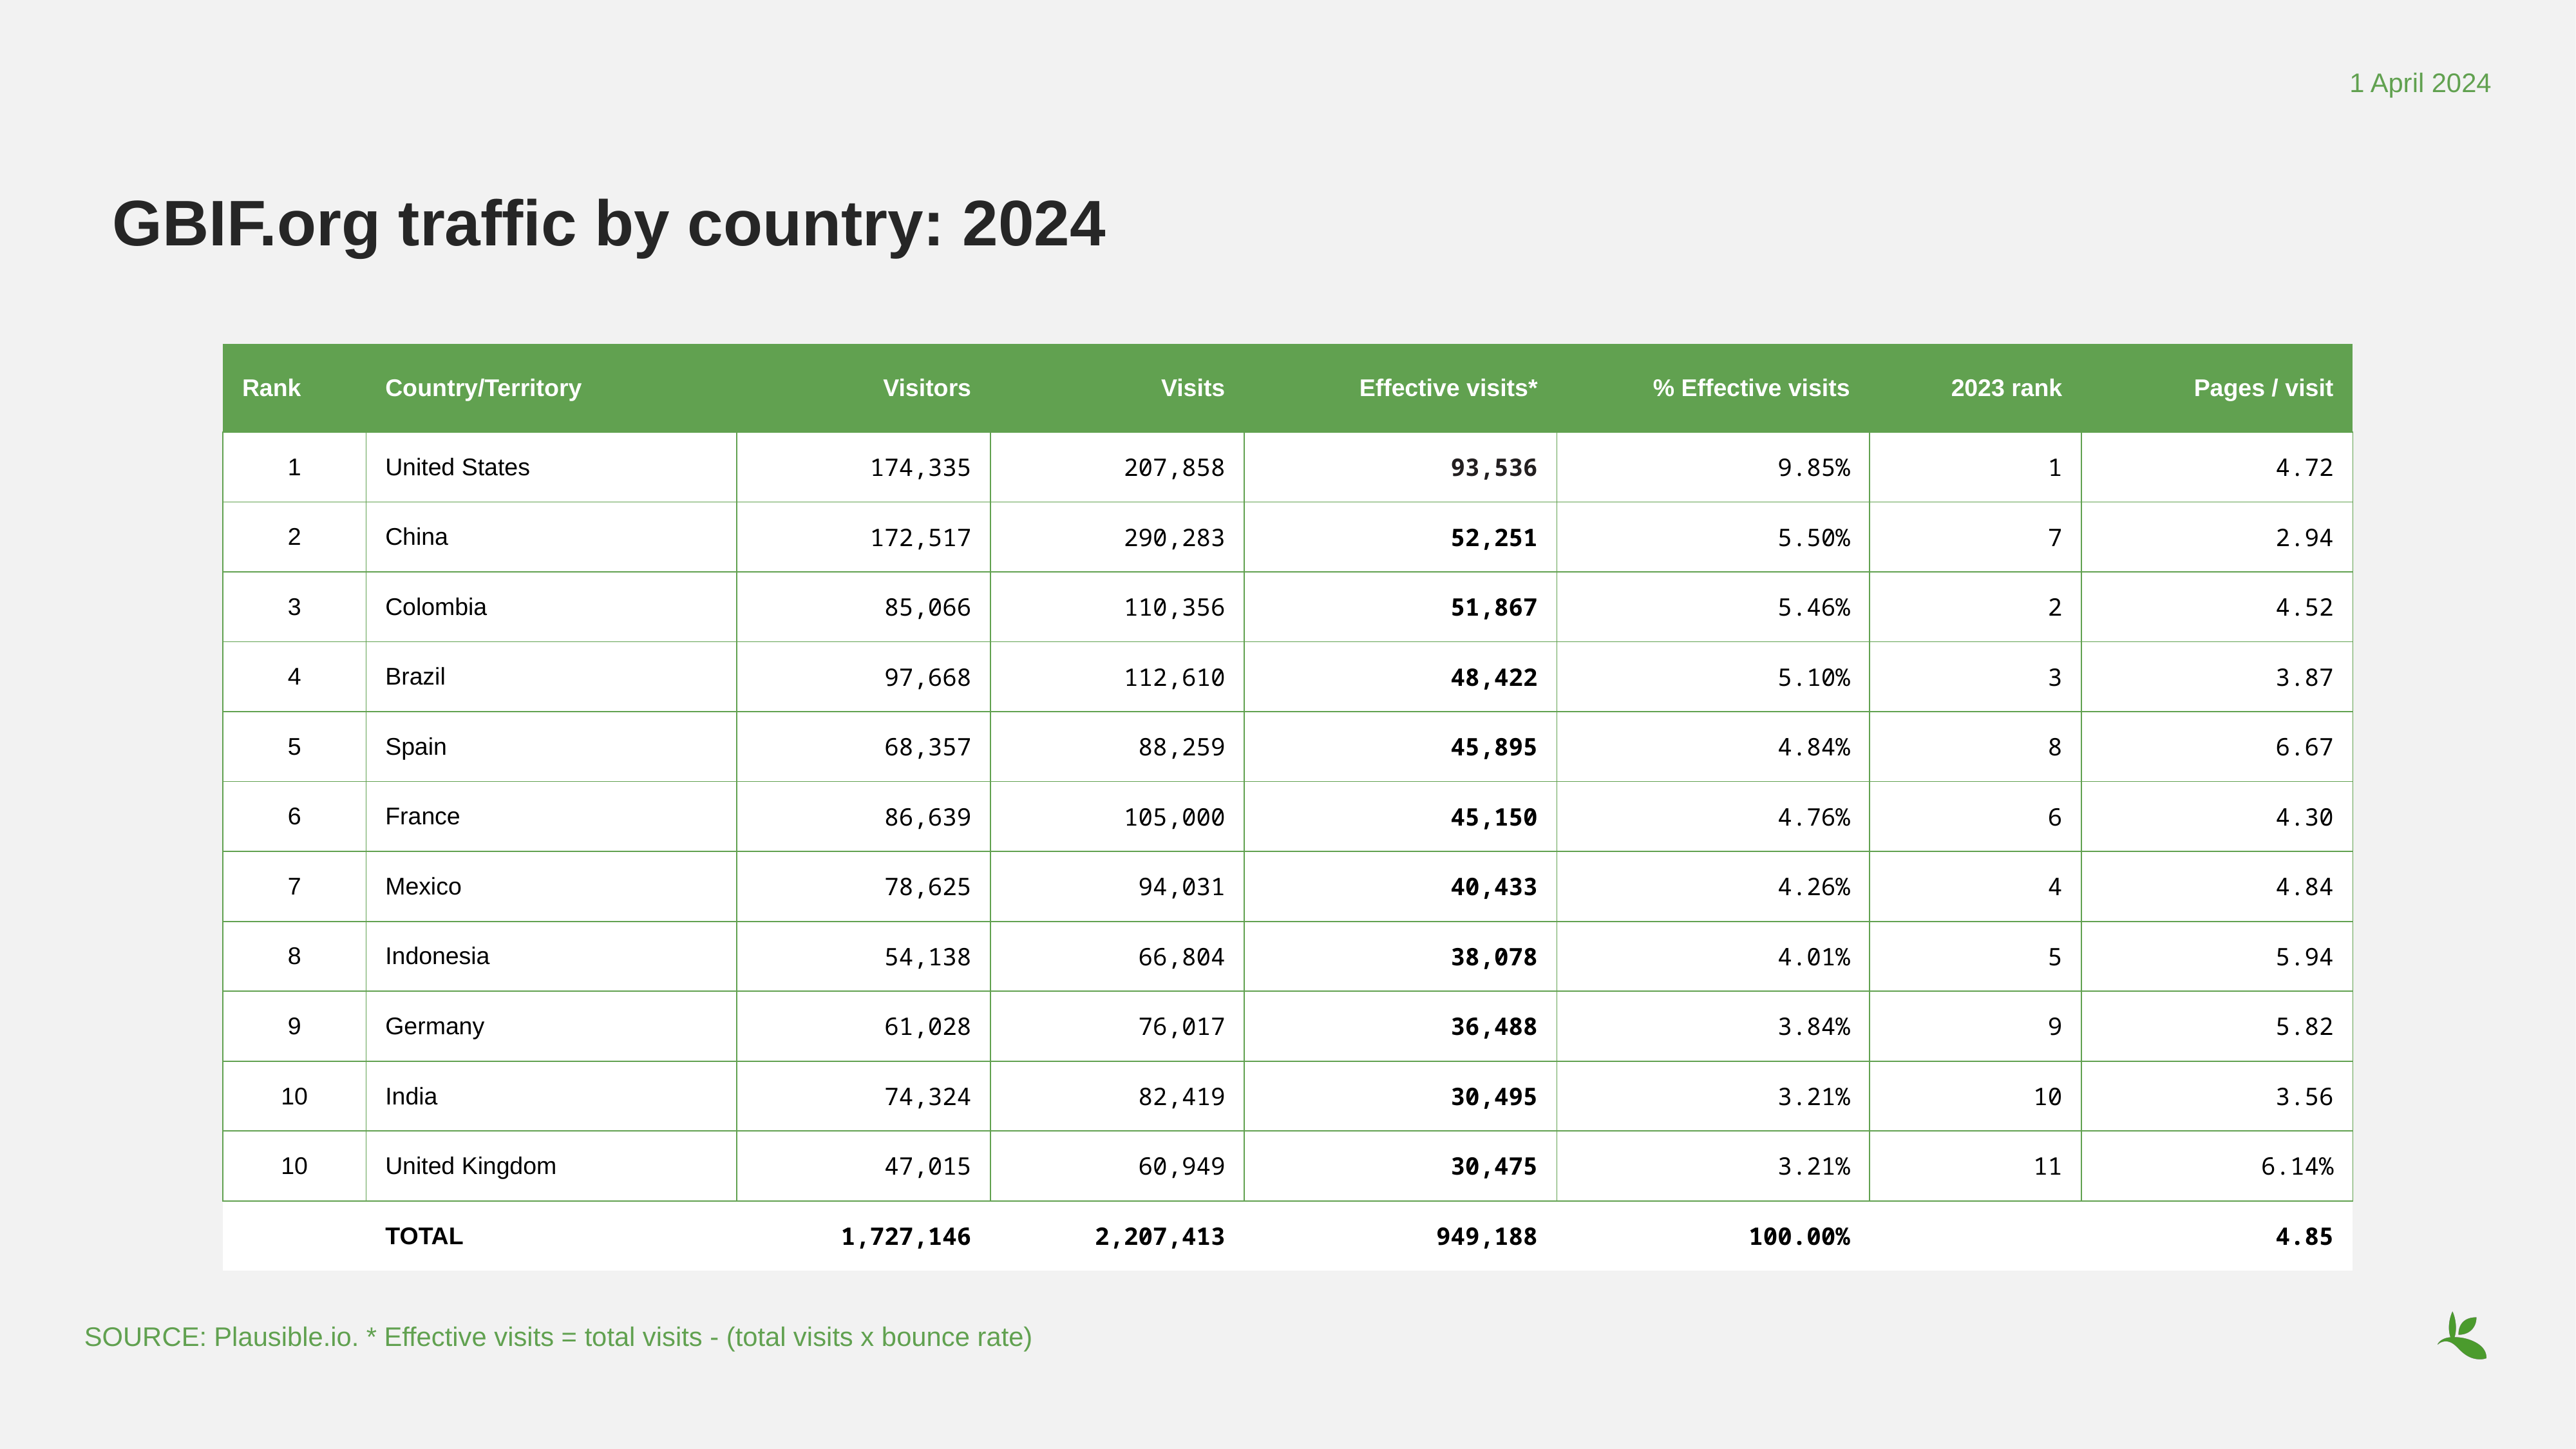

1 April 2024
# GBIF.org traffic by country: 2024
| Rank | Country/Territory | Visitors | Visits | Effective visits\* | % Effective visits | 2023 rank | Pages / visit |
| --- | --- | --- | --- | --- | --- | --- | --- |
| 1 | United States | 174,335 | 207,858 | 93,536 | 9.85% | 1 | 4.72 |
| 2 | China | 172,517 | 290,283 | 52,251 | 5.50% | 7 | 2.94 |
| 3 | Colombia | 85,066 | 110,356 | 51,867 | 5.46% | 2 | 4.52 |
| 4 | Brazil | 97,668 | 112,610 | 48,422 | 5.10% | 3 | 3.87 |
| 5 | Spain | 68,357 | 88,259 | 45,895 | 4.84% | 8 | 6.67 |
| 6 | France | 86,639 | 105,000 | 45,150 | 4.76% | 6 | 4.30 |
| 7 | Mexico | 78,625 | 94,031 | 40,433 | 4.26% | 4 | 4.84 |
| 8 | Indonesia | 54,138 | 66,804 | 38,078 | 4.01% | 5 | 5.94 |
| 9 | Germany | 61,028 | 76,017 | 36,488 | 3.84% | 9 | 5.82 |
| 10 | India | 74,324 | 82,419 | 30,495 | 3.21% | 10 | 3.56 |
| 10 | United Kingdom | 47,015 | 60,949 | 30,475 | 3.21% | 11 | 6.14% |
|  | TOTAL | 1,727,146 | 2,207,413 | 949,188 | 100.00% |  | 4.85 |
SOURCE: Plausible.io. * Effective visits = total visits - (total visits x bounce rate)